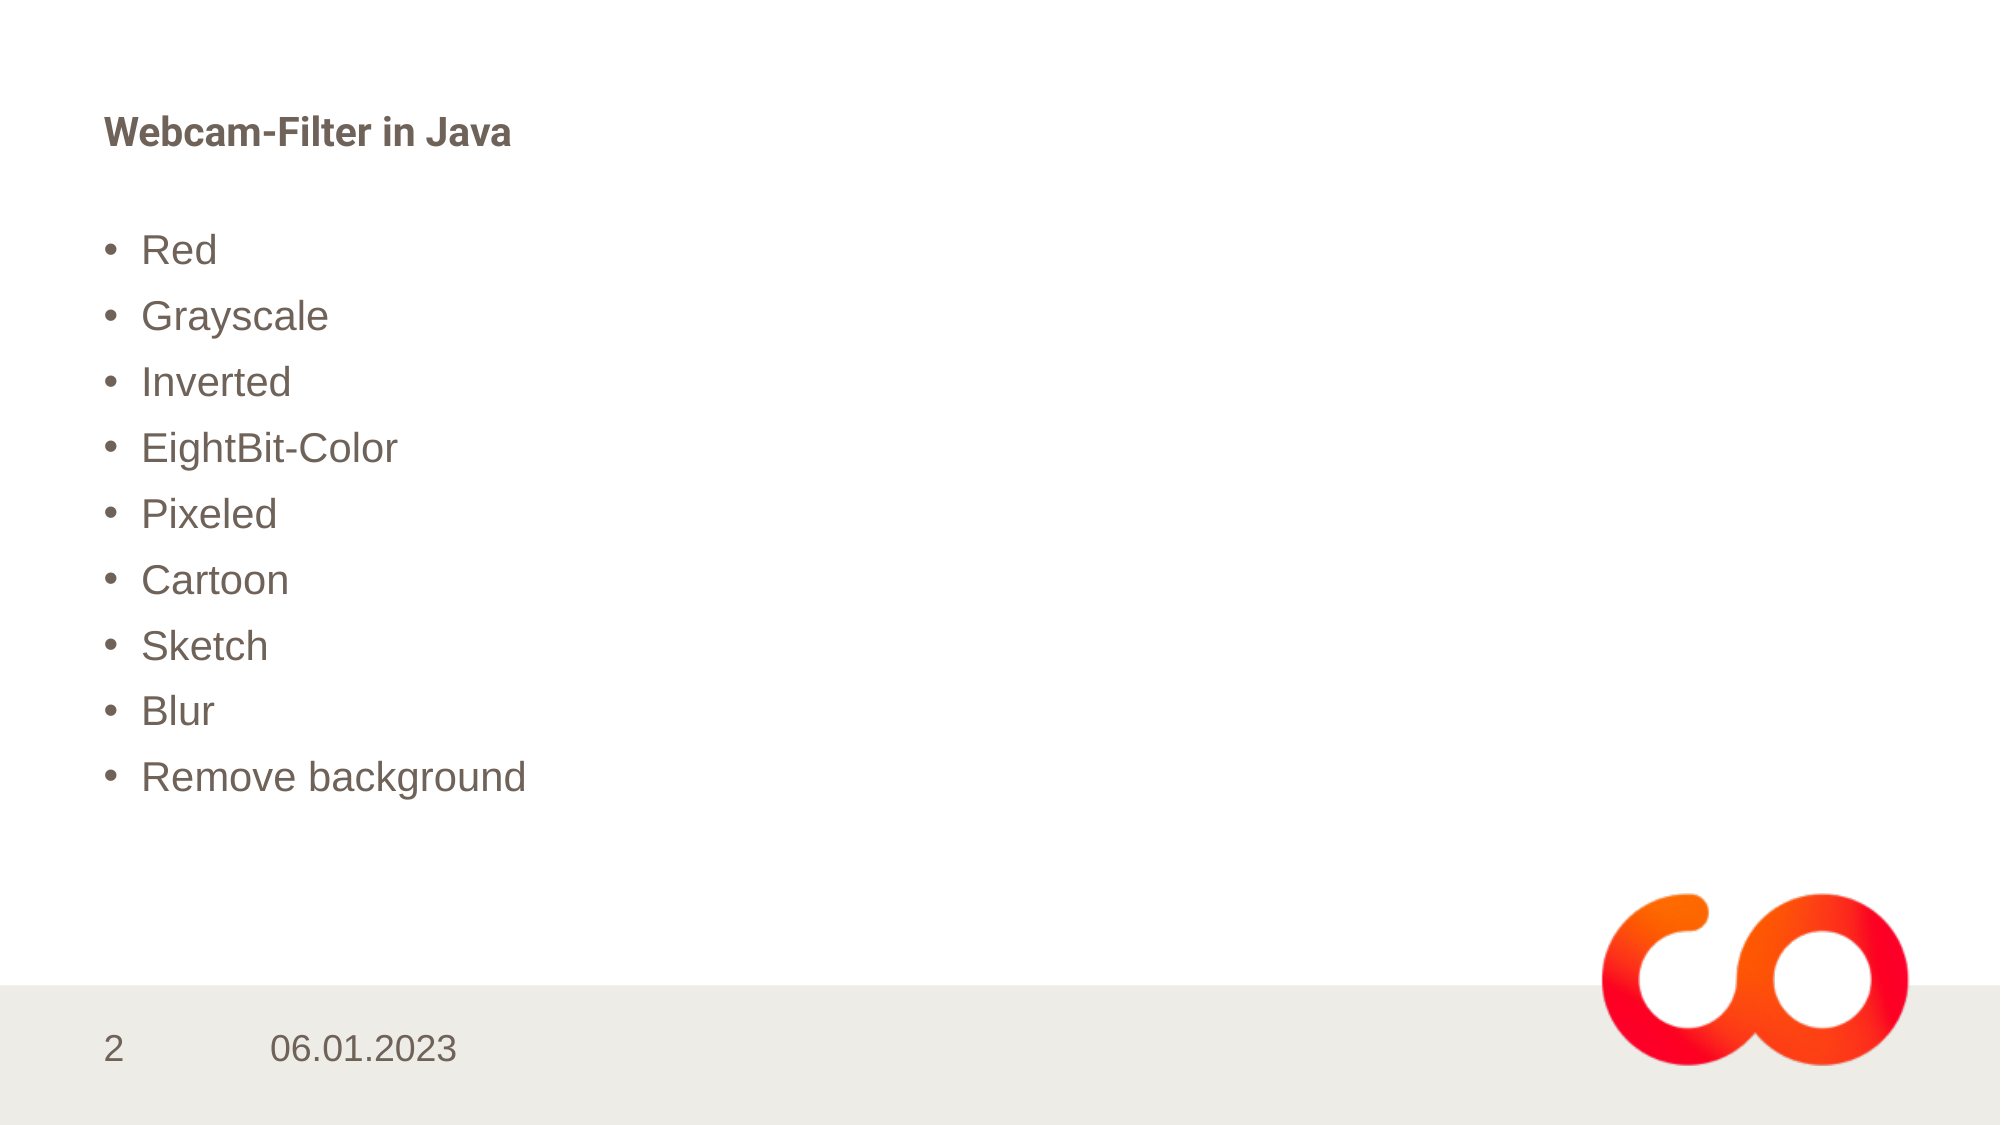

# Webcam-Filter in Java
Red
Grayscale
Inverted
EightBit-Color
Pixeled
Cartoon
Sketch
Blur
Remove background

06.01.2023